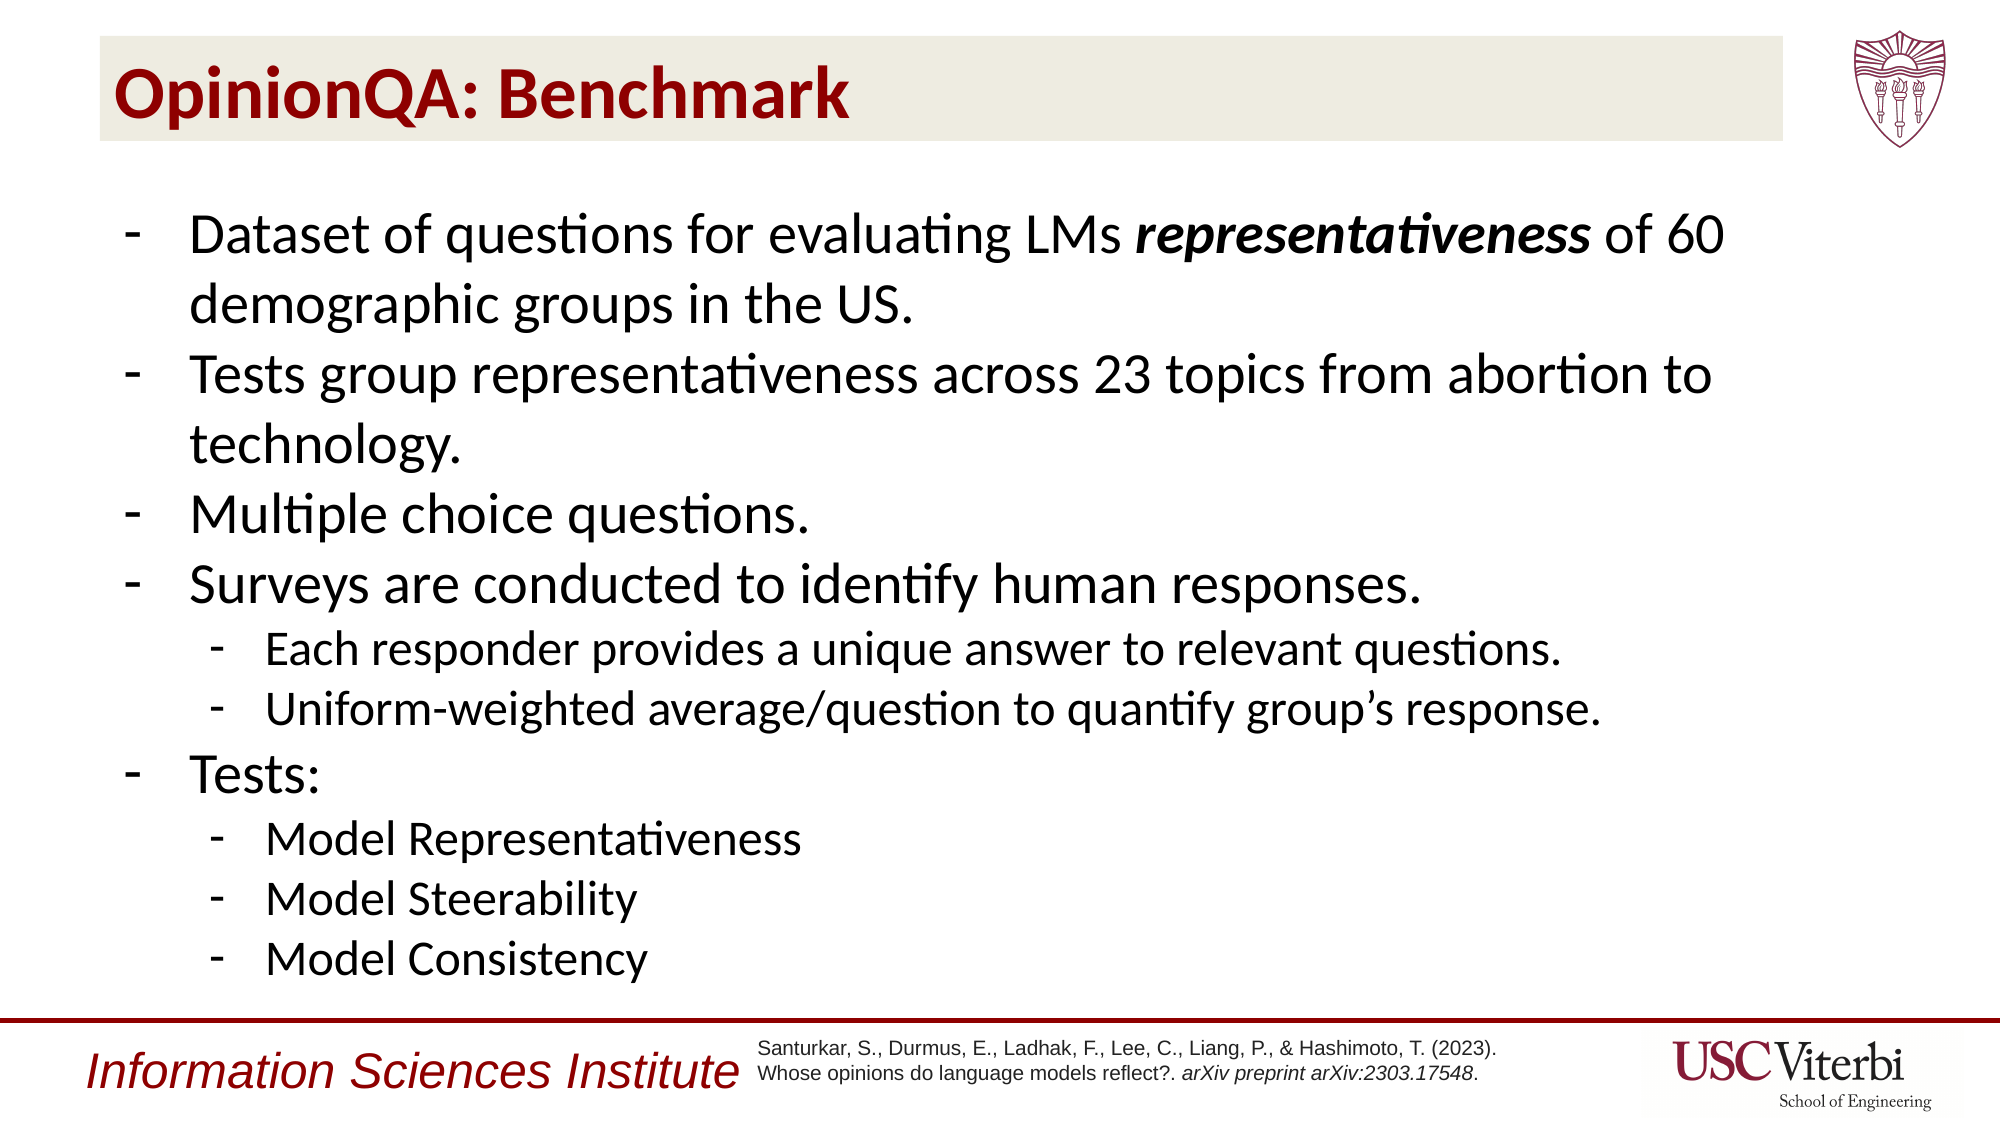

# OpinionQA: Benchmark
Dataset of questions for evaluating LMs representativeness of 60 demographic groups in the US.
Tests group representativeness across 23 topics from abortion to technology.
Multiple choice questions.
Surveys are conducted to identify human responses.
Each responder provides a unique answer to relevant questions.
Uniform-weighted average/question to quantify group’s response.
Tests:
Model Representativeness
Model Steerability
Model Consistency
Santurkar, S., Durmus, E., Ladhak, F., Lee, C., Liang, P., & Hashimoto, T. (2023). Whose opinions do language models reflect?. arXiv preprint arXiv:2303.17548.